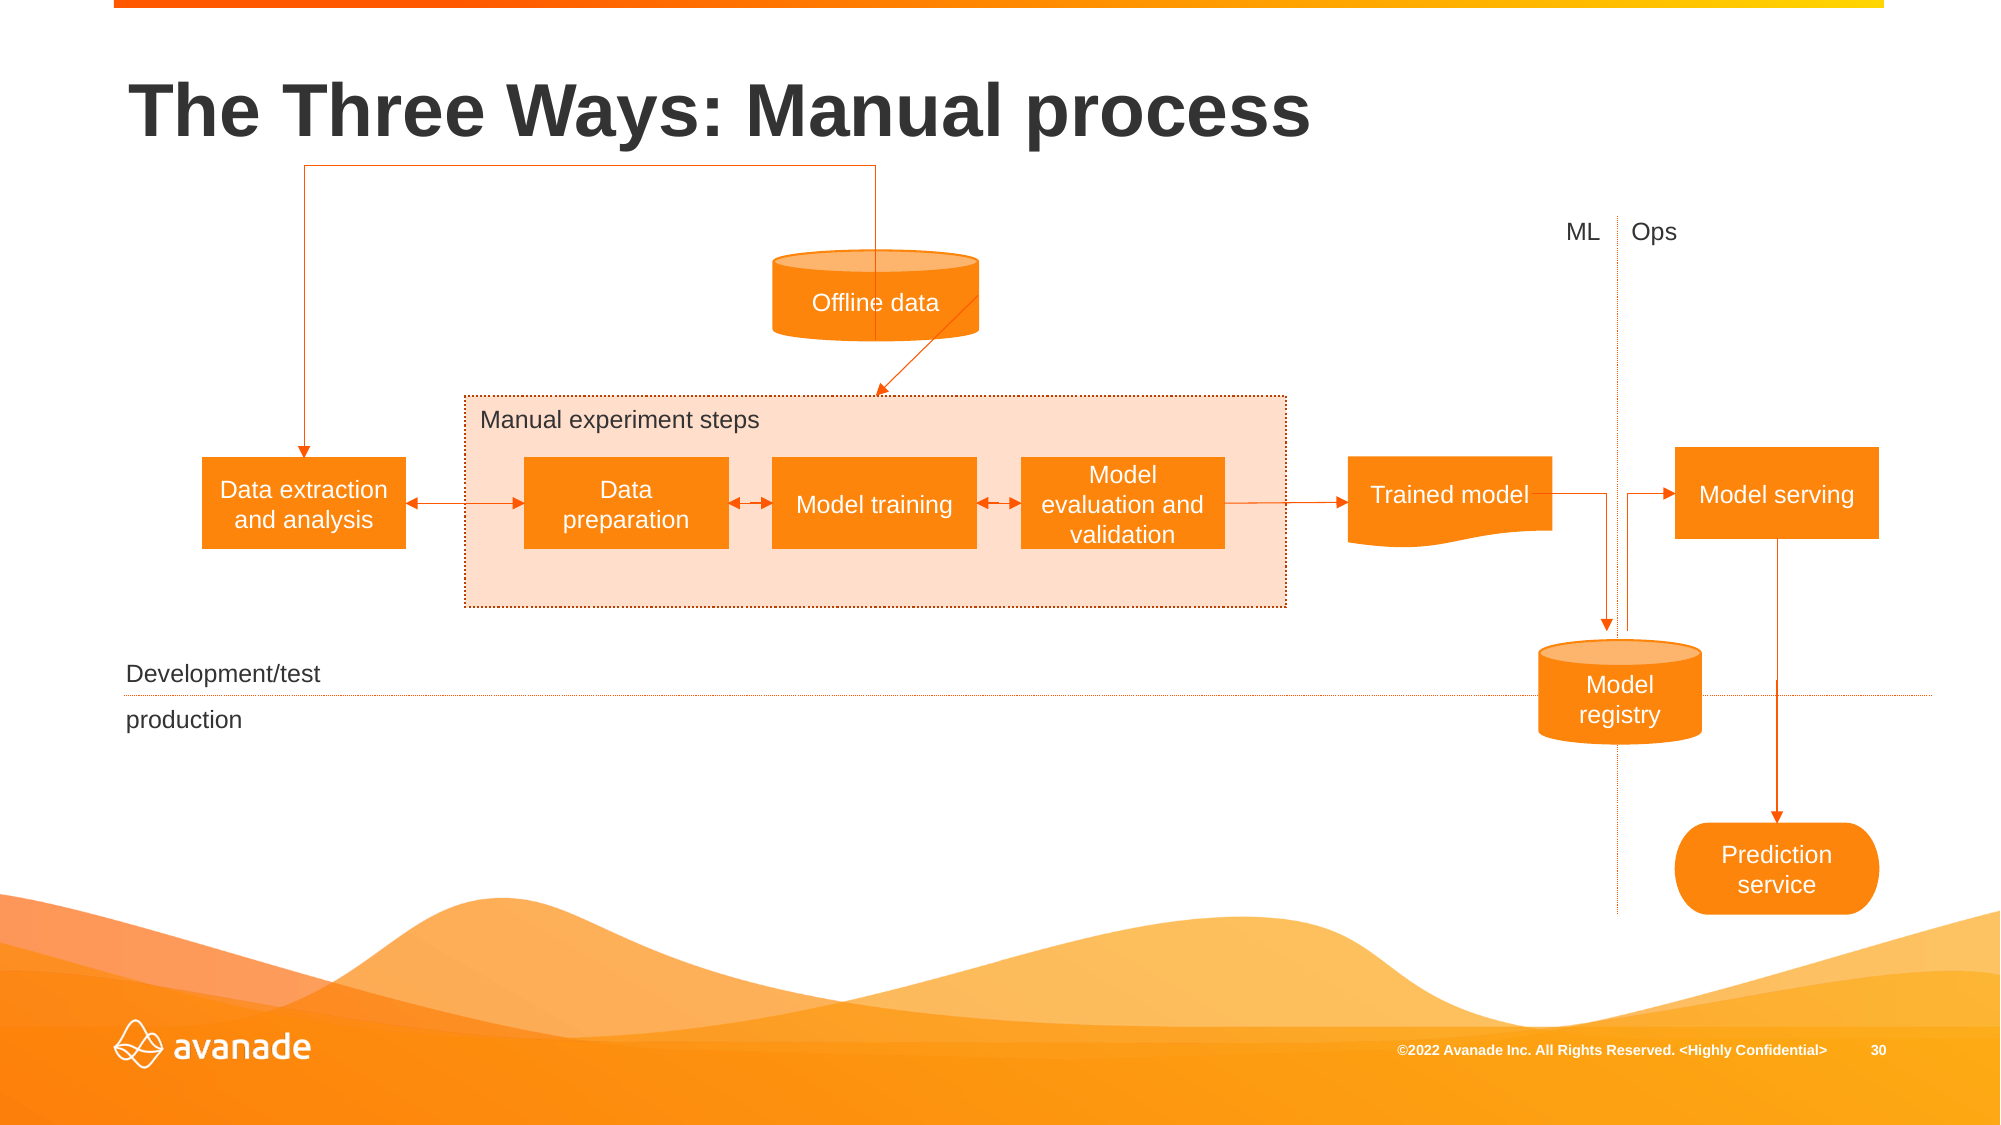

# The Three Ways: Manual process
ML
Ops
Offline data

Manual experiment steps
Model serving
Trained model
Model training
Data preparation
Model evaluation and validation
Data extraction and analysis
Model registry
Development/test
production
Prediction service